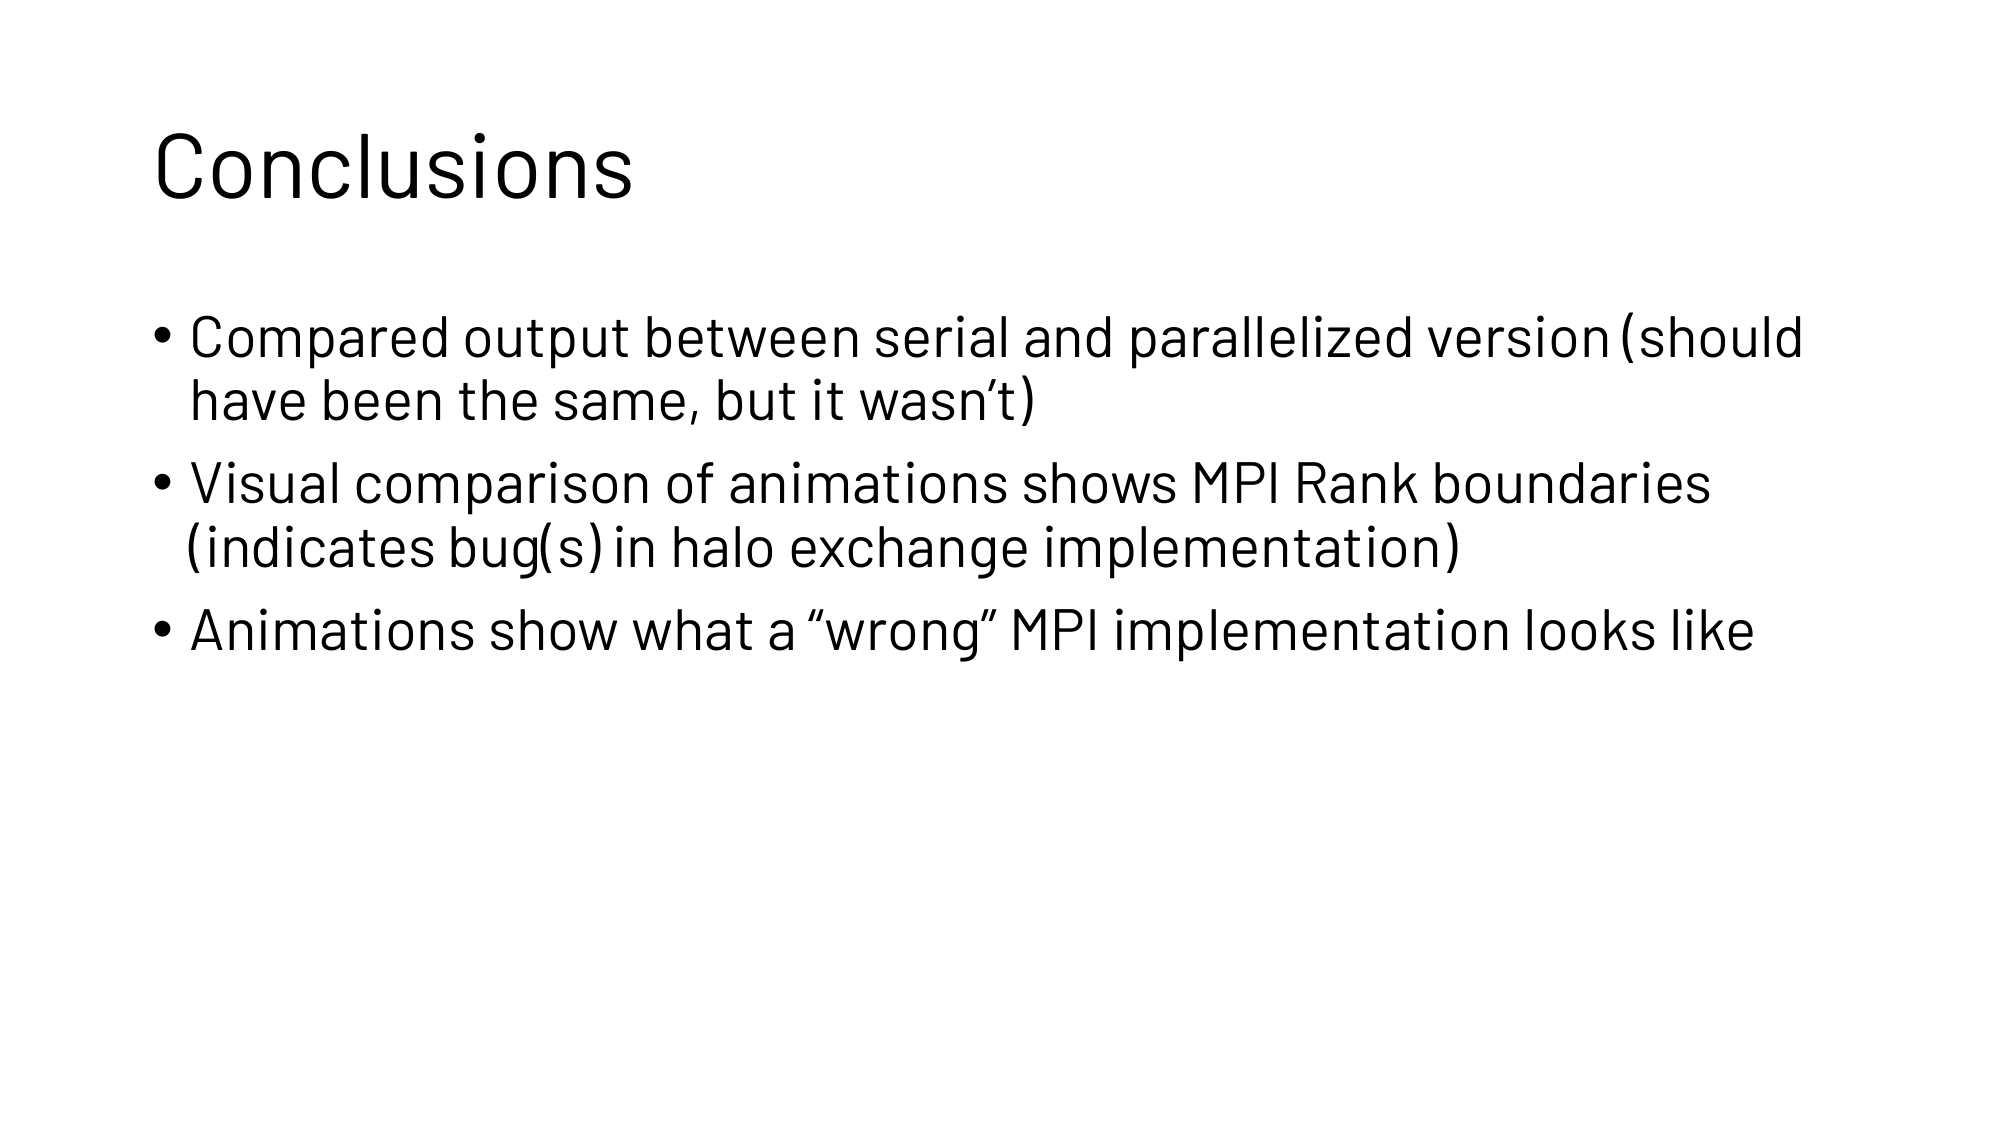

# Conclusions
Compared output between serial and parallelized version (should have been the same, but it wasn’t)
Visual comparison of animations shows MPI Rank boundaries (indicates bug(s) in halo exchange implementation)
Animations show what a “wrong” MPI implementation looks like